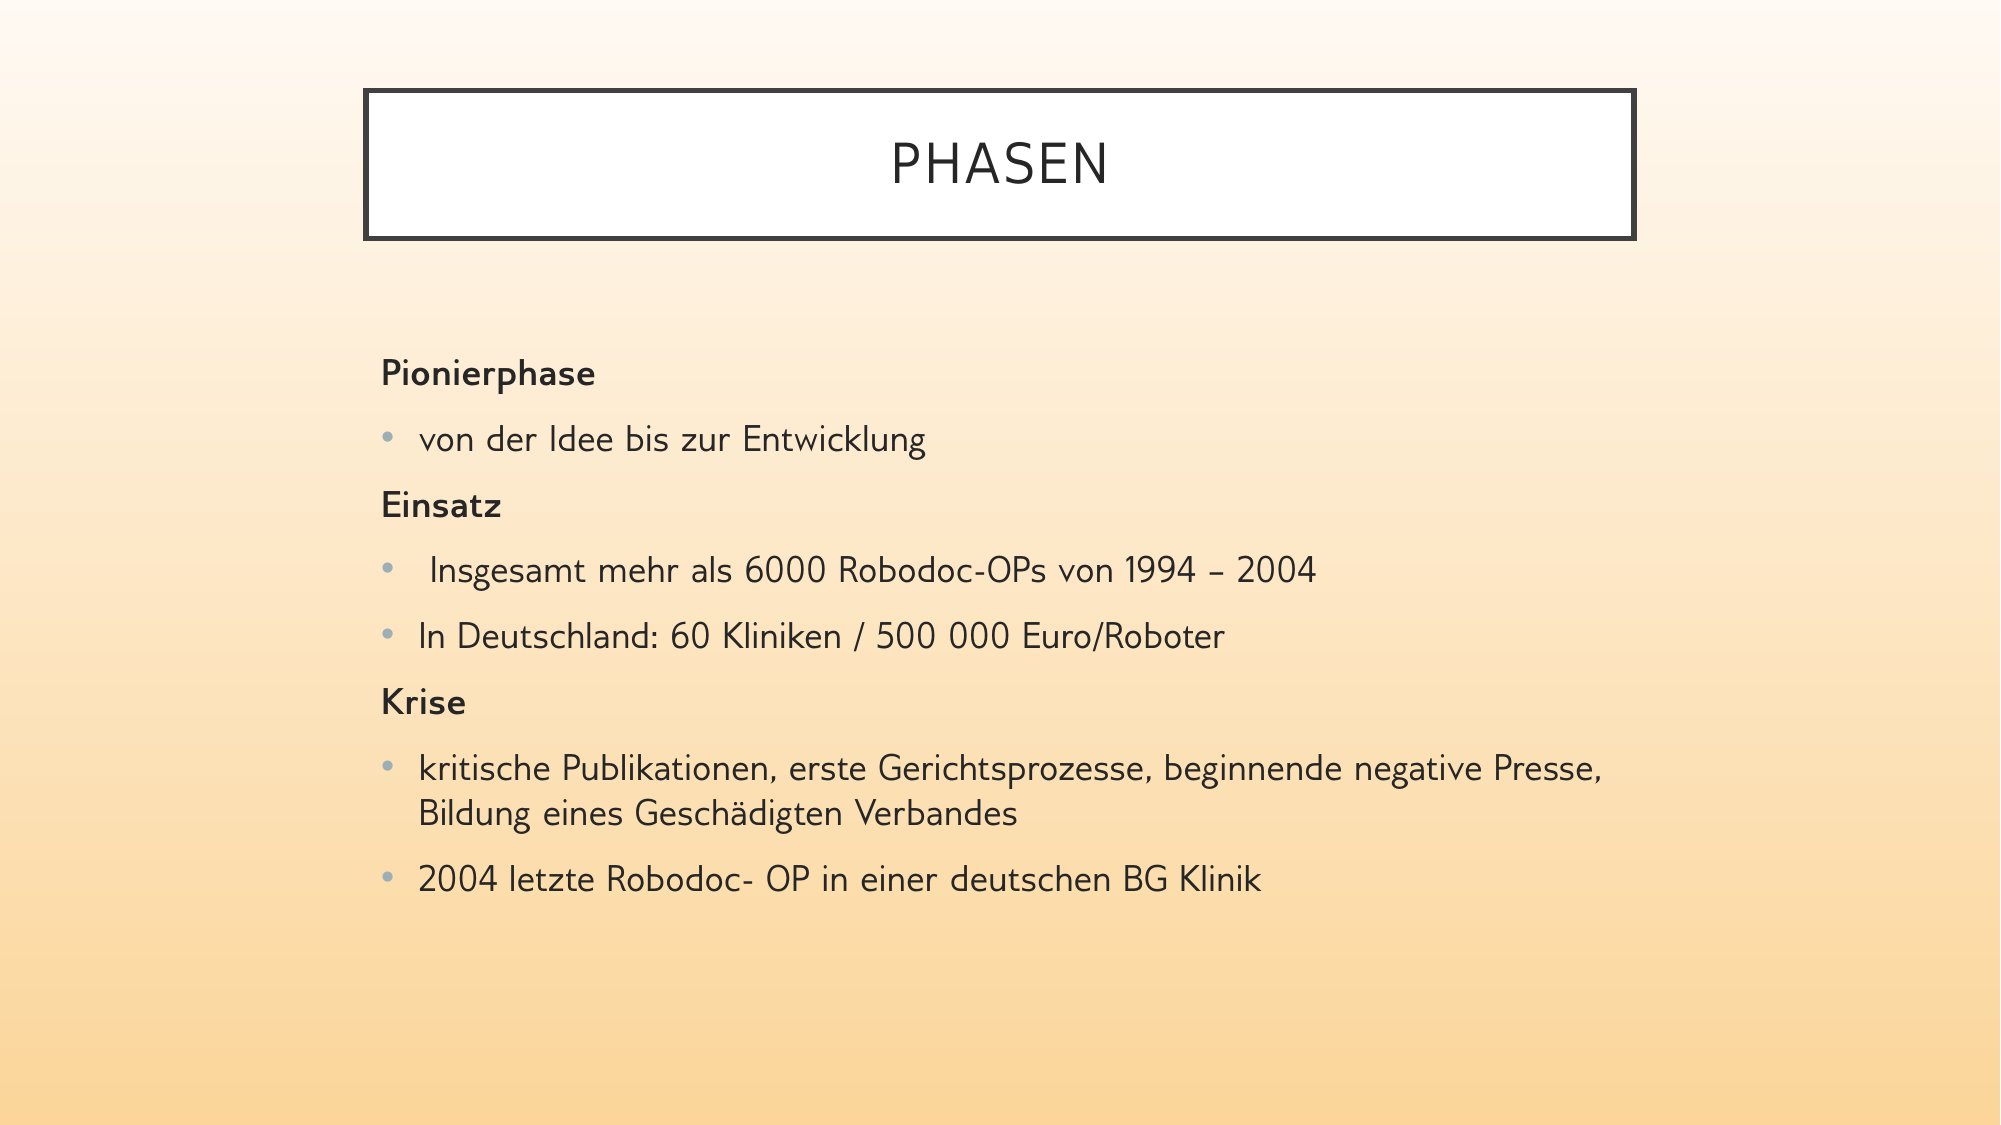

# Phasen
Pionierphase
von der Idee bis zur Entwicklung
Einsatz
 Insgesamt mehr als 6000 Robodoc-OPs von 1994 – 2004
In Deutschland: 60 Kliniken / 500 000 Euro/Roboter
Krise
kritische Publikationen, erste Gerichtsprozesse, beginnende negative Presse, Bildung eines Geschädigten Verbandes
2004 letzte Robodoc- OP in einer deutschen BG Klinik